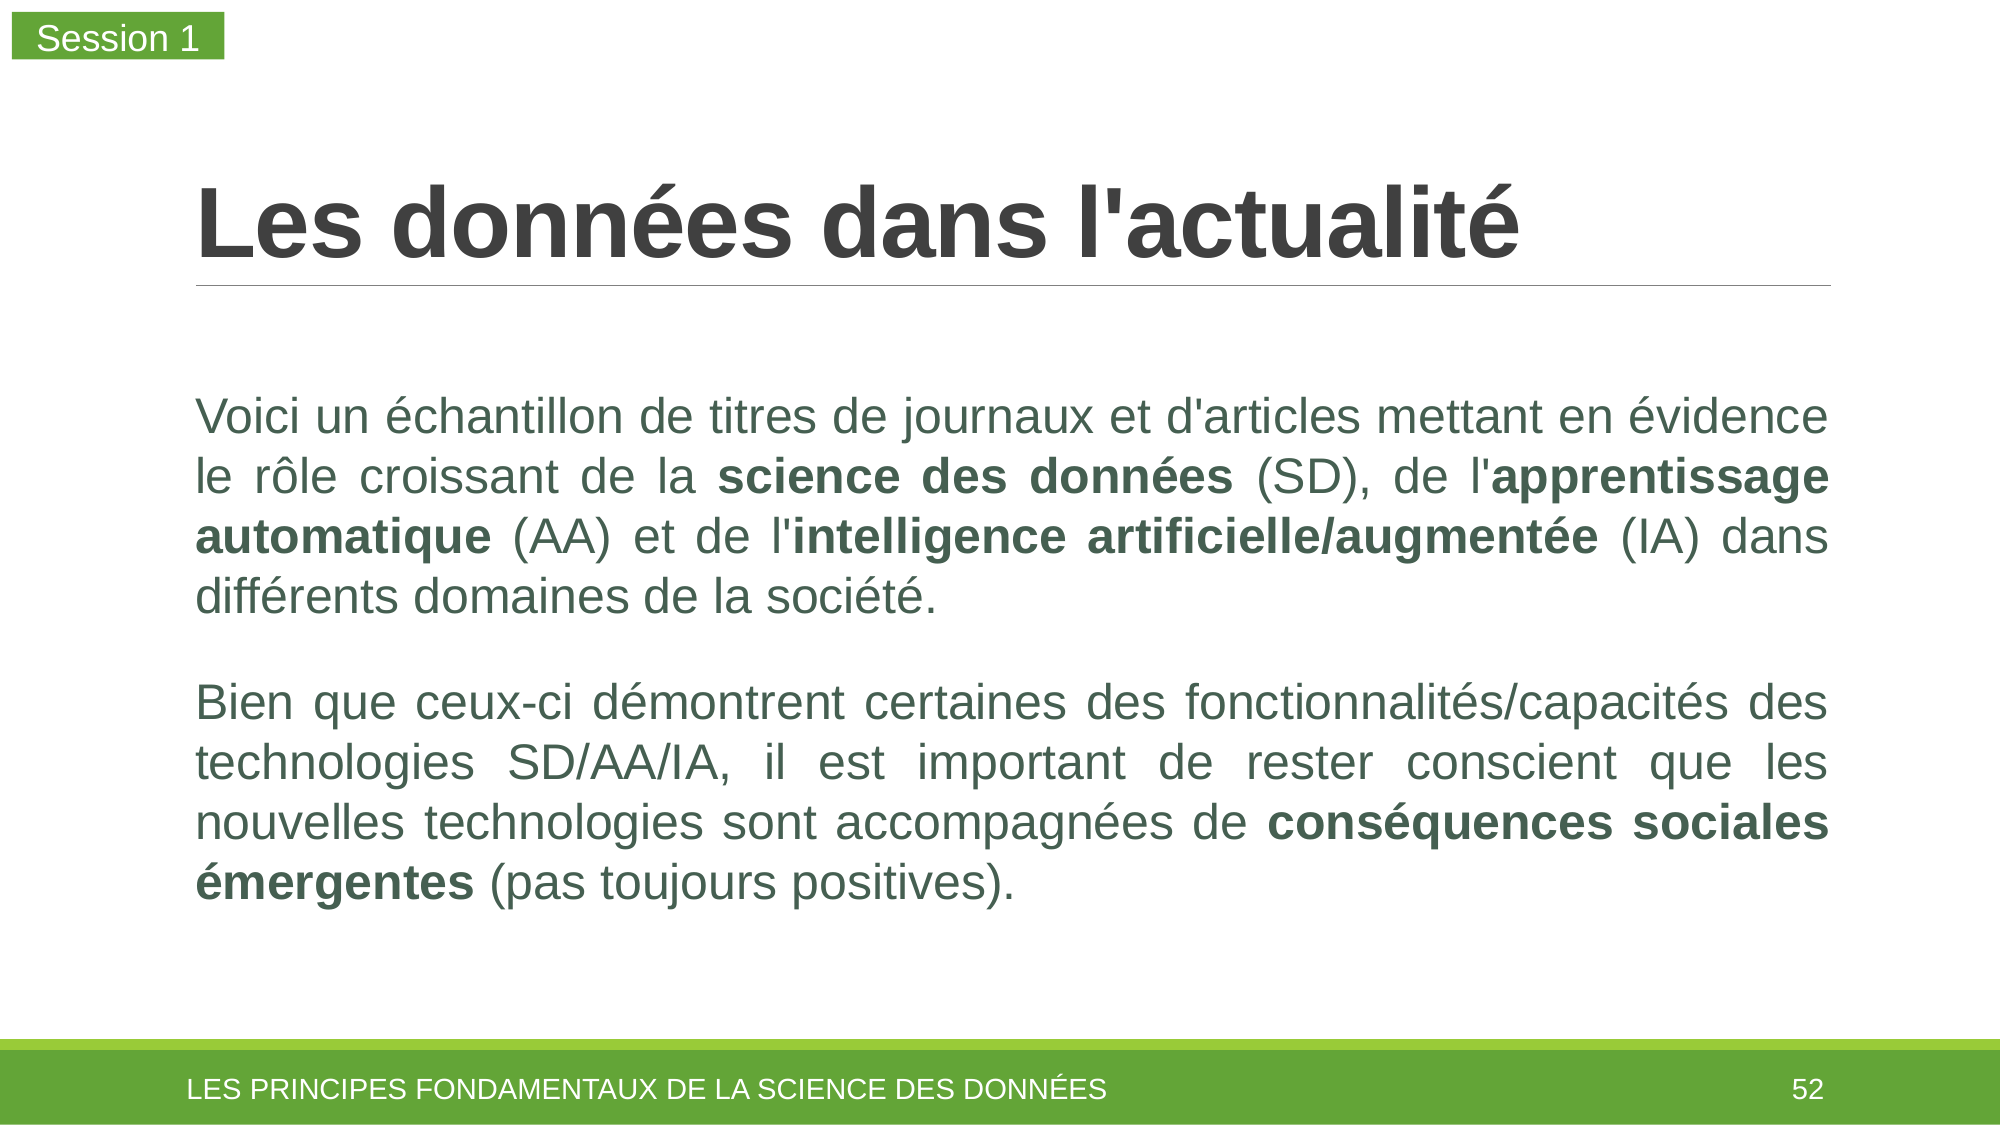

Session 1
# Les données dans l'actualité
Voici un échantillon de titres de journaux et d'articles mettant en évidence le rôle croissant de la science des données (SD), de l'apprentissage automatique (AA) et de l'intelligence artificielle/augmentée (IA) dans différents domaines de la société.
Bien que ceux-ci démontrent certaines des fonctionnalités/capacités des technologies SD/AA/IA, il est important de rester conscient que les nouvelles technologies sont accompagnées de conséquences sociales émergentes (pas toujours positives).
LES PRINCIPES FONDAMENTAUX DE LA SCIENCE DES DONNÉES
52